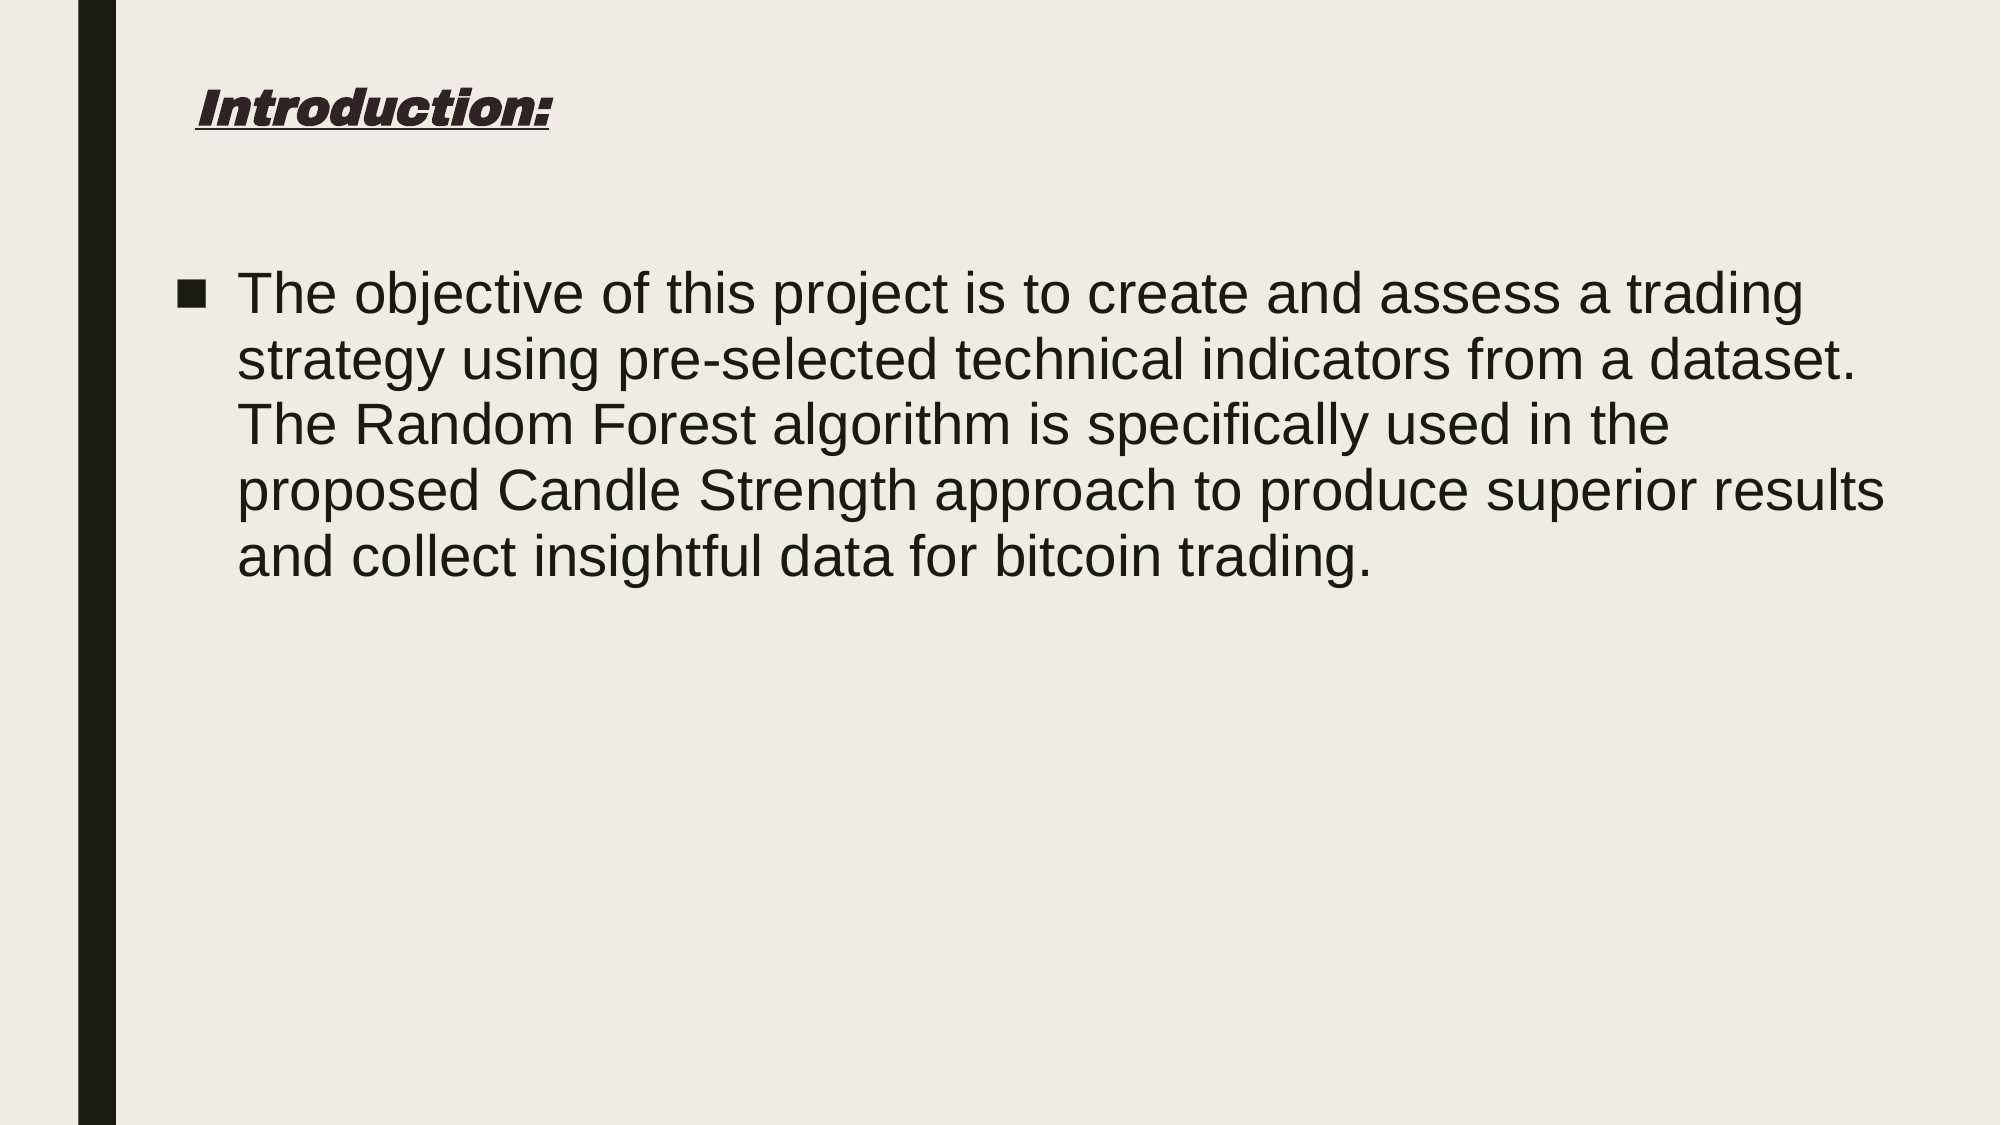

Introduction:

The objective of this project is to create and assess a trading strategy using pre-selected technical indicators from a dataset. The Random Forest algorithm is specifically used in the proposed Candle Strength approach to produce superior results and collect insightful data for bitcoin trading.